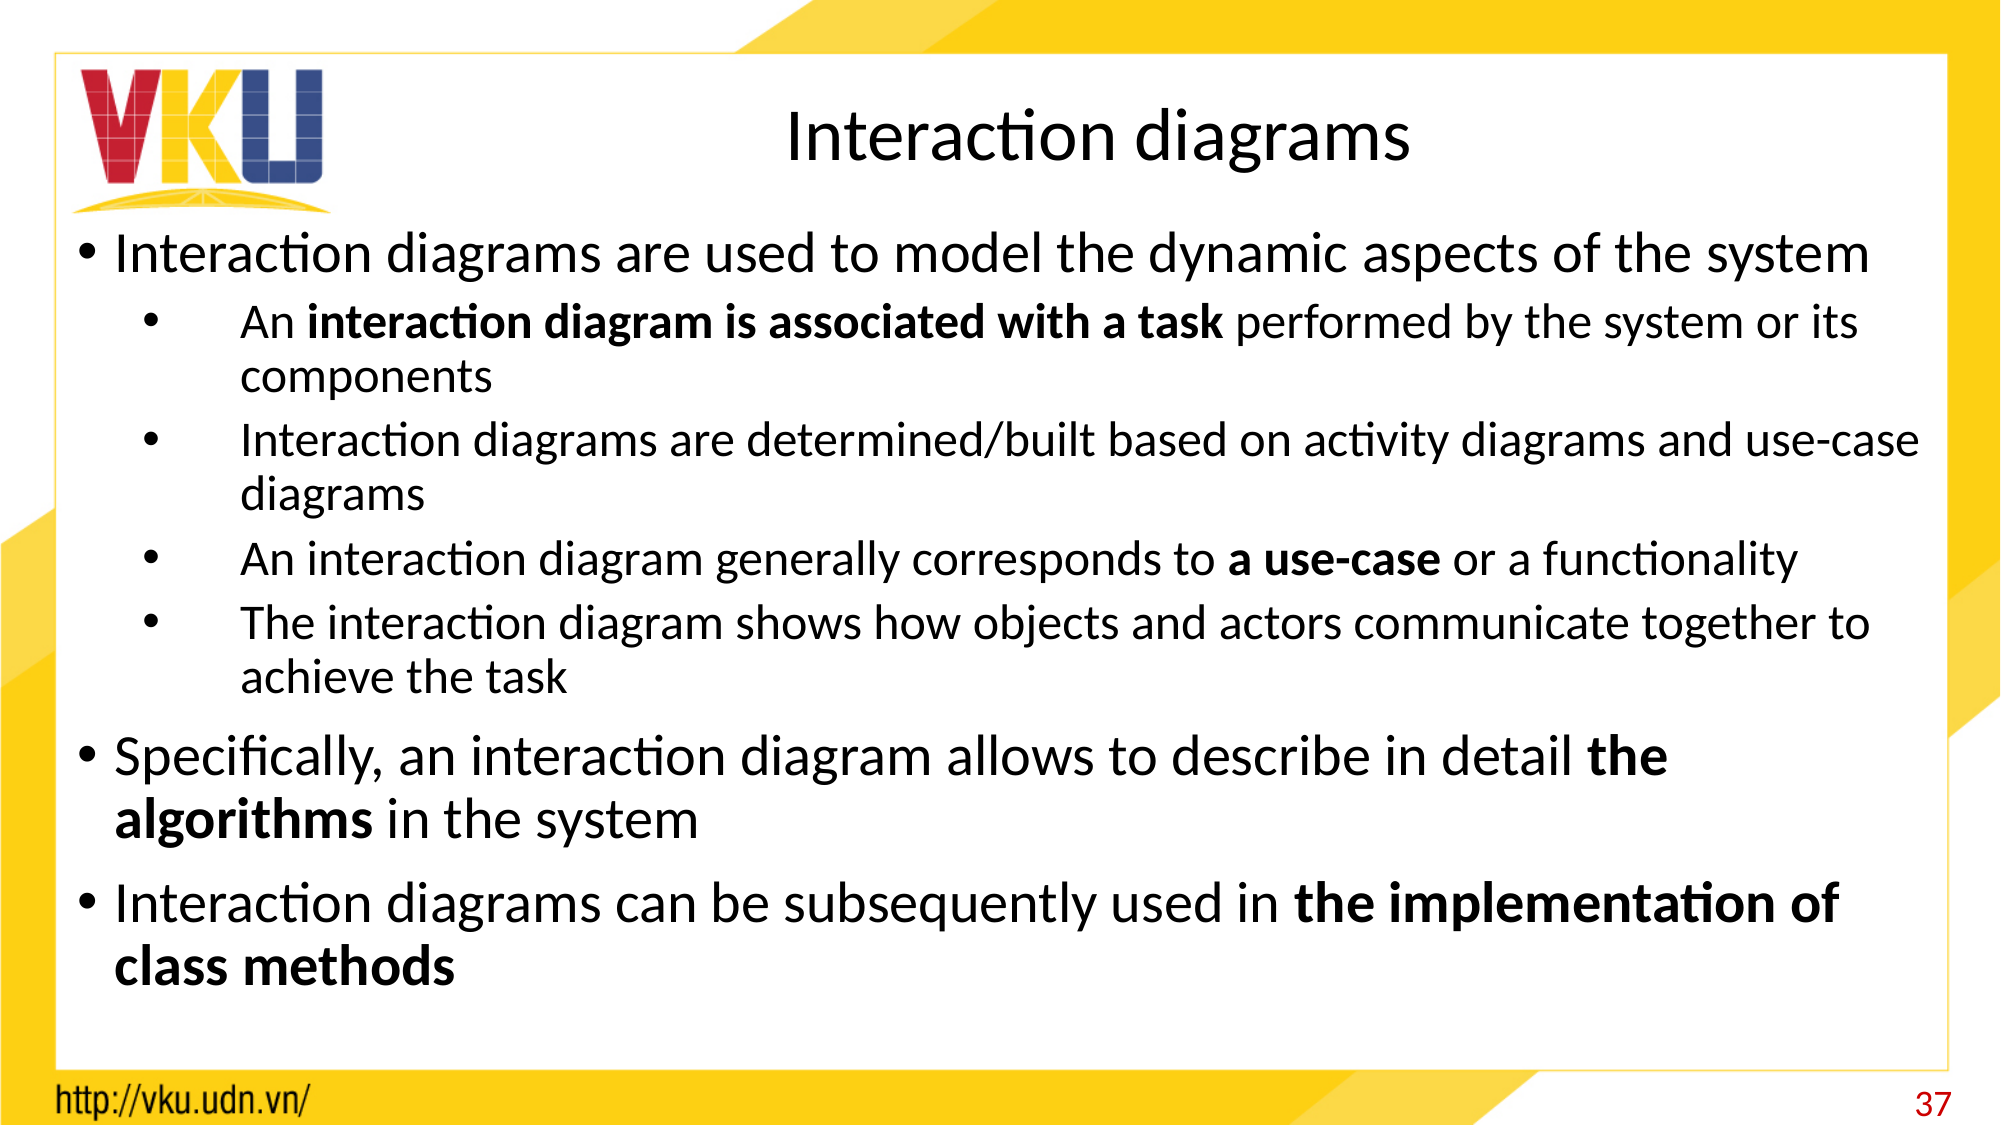

# Interaction diagrams
Interaction diagrams are used to model the dynamic aspects of the system
An interaction diagram is associated with a task performed by the system or its components
Interaction diagrams are determined/built based on activity diagrams and use-case diagrams
An interaction diagram generally corresponds to a use-case or a functionality
The interaction diagram shows how objects and actors communicate together to achieve the task
Specifically, an interaction diagram allows to describe in detail the algorithms in the system
Interaction diagrams can be subsequently used in the implementation of class methods
37